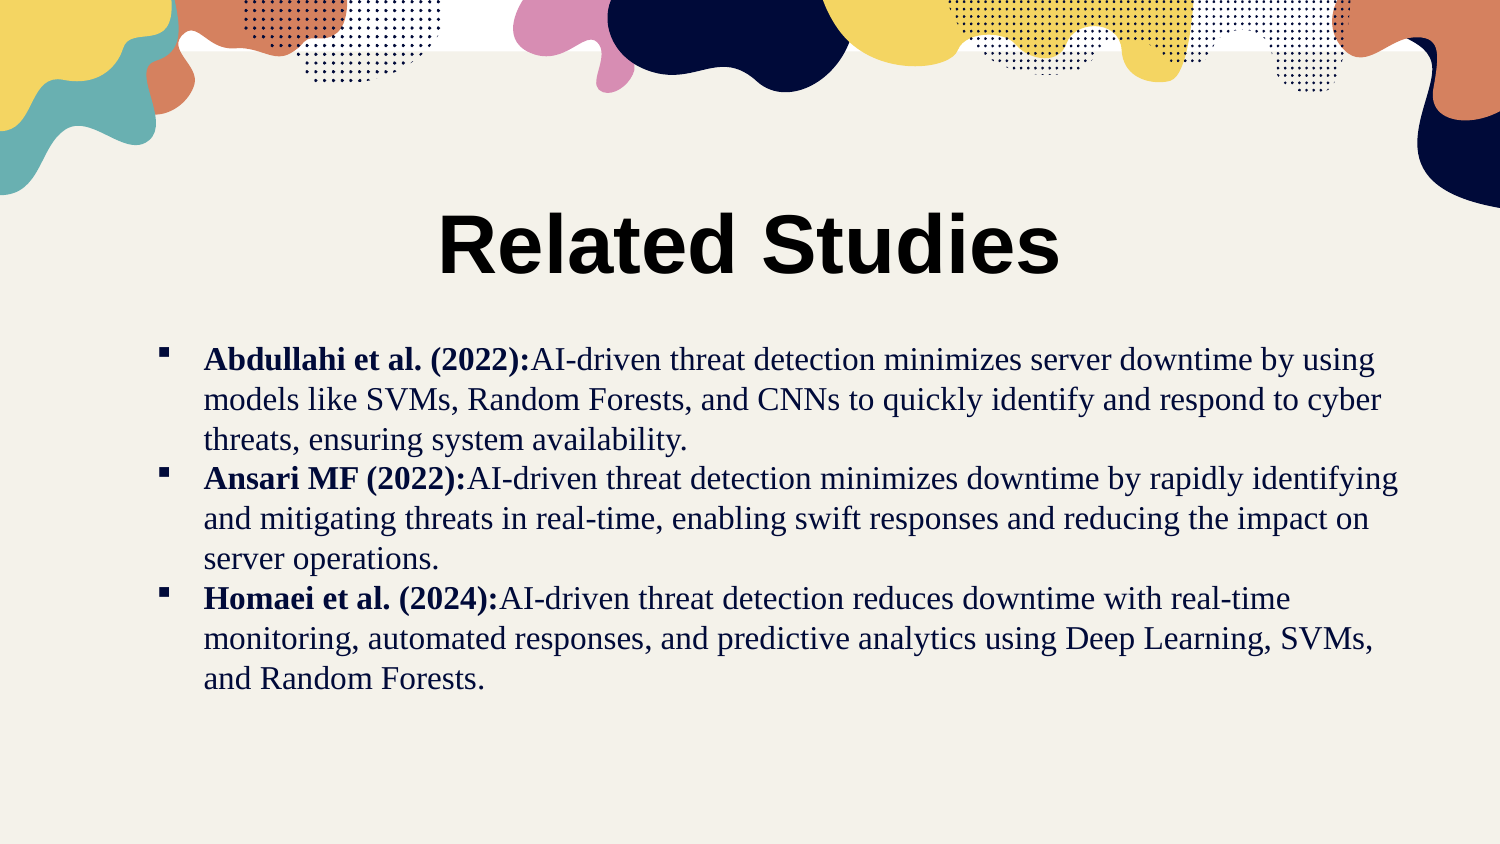

Related Studies
Abdullahi et al. (2022):AI-driven threat detection minimizes server downtime by using models like SVMs, Random Forests, and CNNs to quickly identify and respond to cyber threats, ensuring system availability.
Ansari MF (2022):AI-driven threat detection minimizes downtime by rapidly identifying and mitigating threats in real-time, enabling swift responses and reducing the impact on server operations.
Homaei et al. (2024):AI-driven threat detection reduces downtime with real-time monitoring, automated responses, and predictive analytics using Deep Learning, SVMs, and Random Forests.